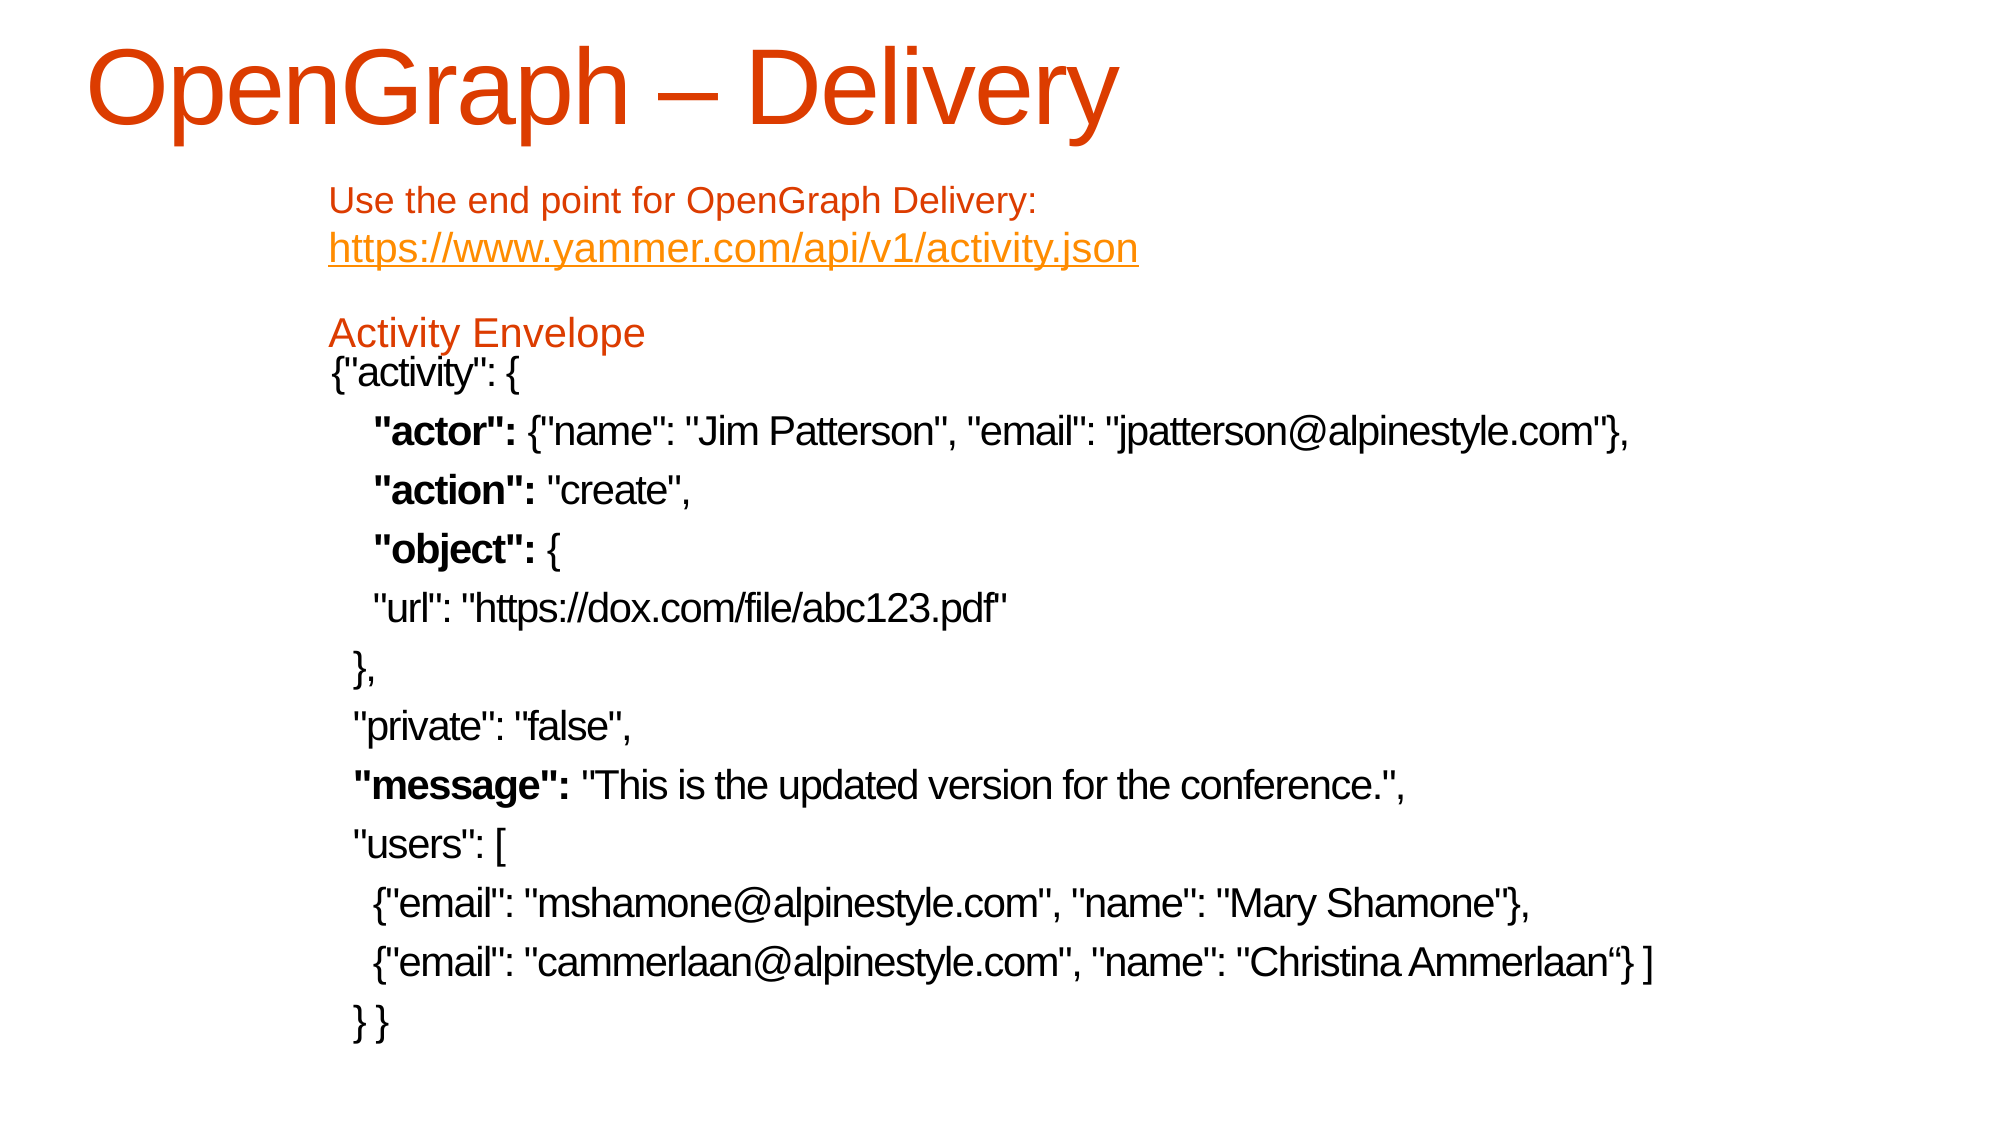

# OpenGraph – Delivery
Use the end point for OpenGraph Delivery:
https://www.yammer.com/api/v1/activity.json

Activity Envelope
{"activity": {
    "actor": {"name": "Jim Patterson", "email": "jpatterson@alpinestyle.com"},
    "action": "create",
    "object": {
    "url": "https://dox.com/file/abc123.pdf"
  },
  "private": "false",
  "message": "This is the updated version for the conference.",
  "users": [
    {"email": "mshamone@alpinestyle.com", "name": "Mary Shamone"},
    {"email": "cammerlaan@alpinestyle.com", "name": "Christina Ammerlaan“} ]
  } }